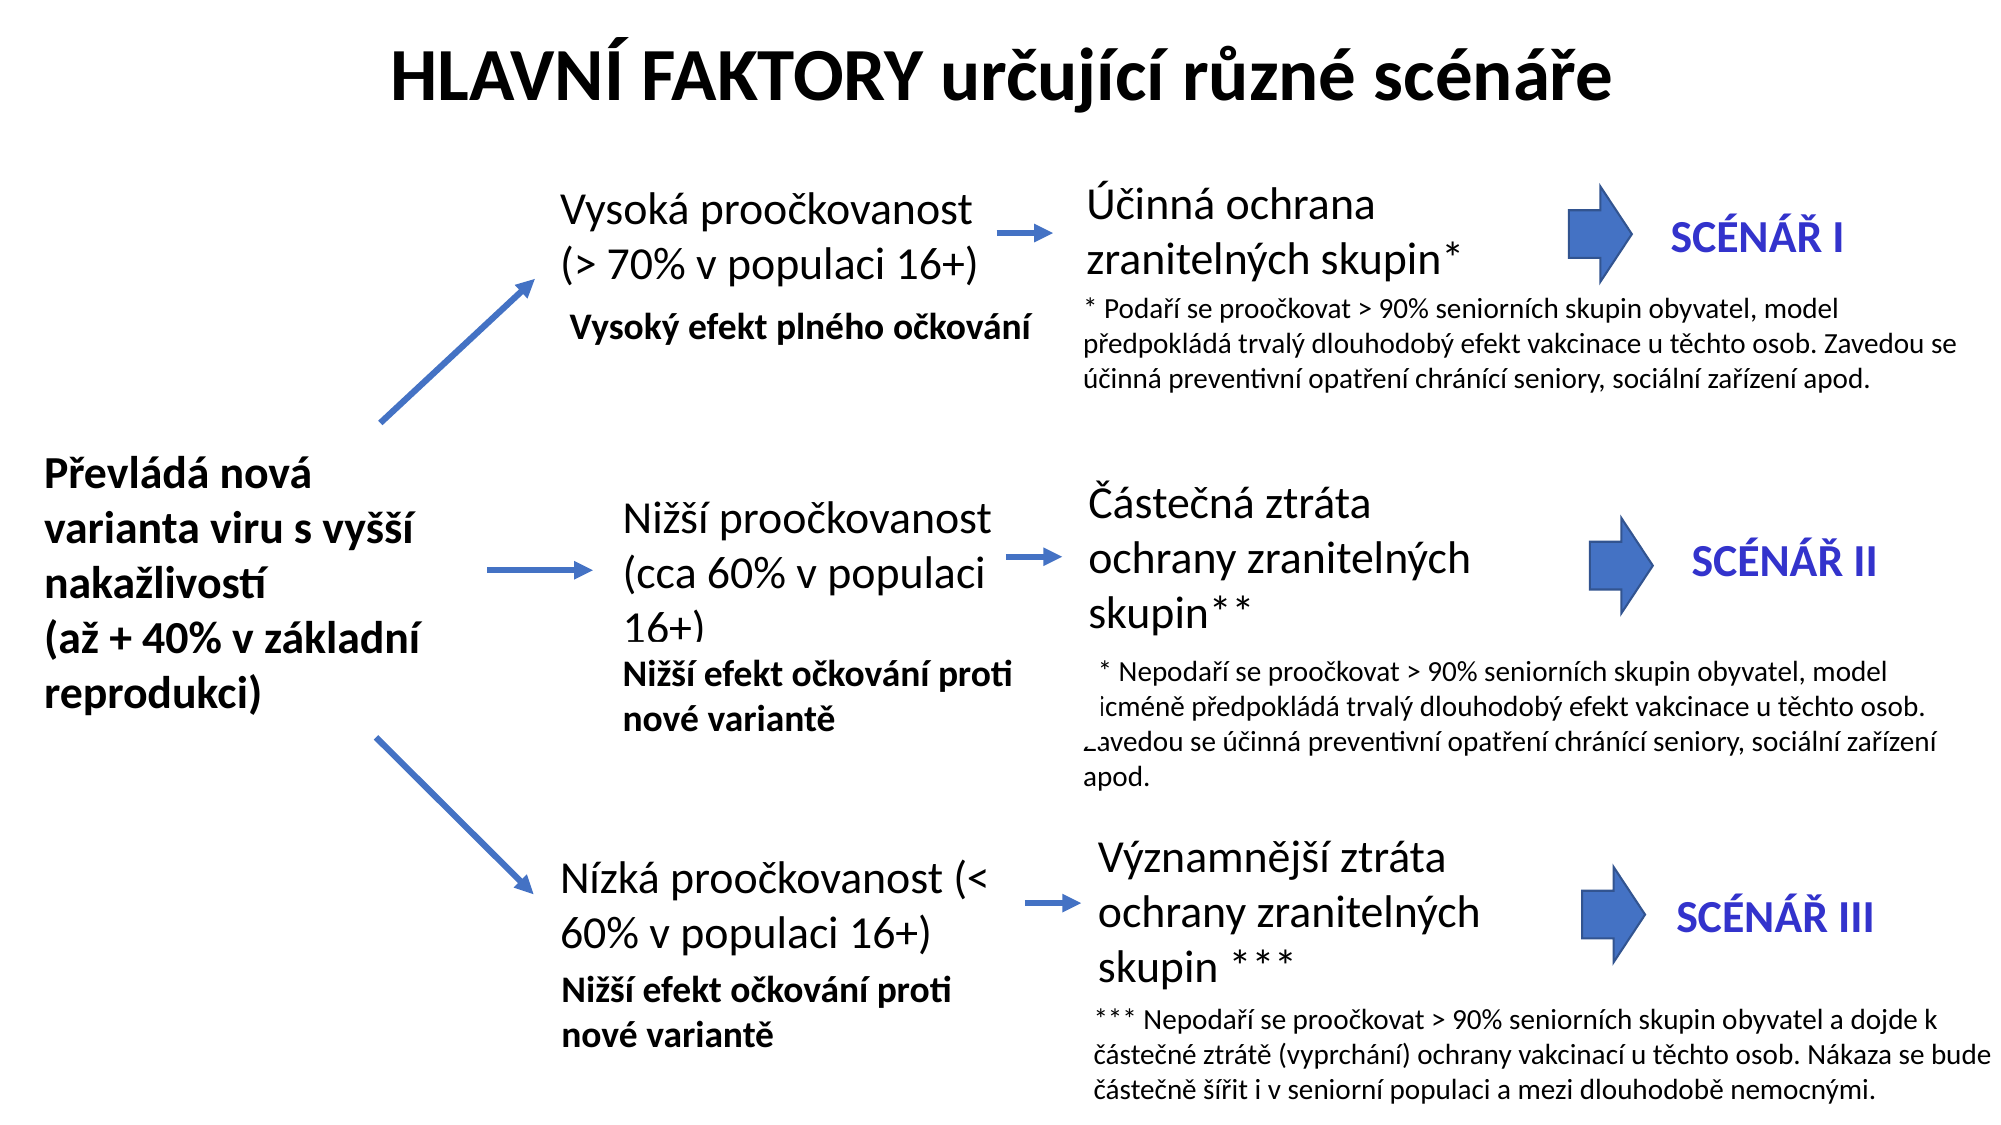

HLAVNÍ FAKTORY určující různé scénáře
Účinná ochrana zranitelných skupin*
Vysoká proočkovanost (> 70% v populaci 16+)

SCÉNÁŘ I
* Podaří se proočkovat > 90% seniorních skupin obyvatel, model předpokládá trvalý dlouhodobý efekt vakcinace u těchto osob. Zavedou se účinná preventivní opatření chránící seniory, sociální zařízení apod.
Vysoký efekt plného očkování
Převládá nová varianta viru s vyšší nakažlivostí
(až + 40% v základní reprodukci)
Částečná ztráta ochrany zranitelných skupin**
Nižší proočkovanost (cca 60% v populaci 16+)

SCÉNÁŘ II
Nižší efekt očkování proti nové variantě
** Nepodaří se proočkovat > 90% seniorních skupin obyvatel, model nicméně předpokládá trvalý dlouhodobý efekt vakcinace u těchto osob. Zavedou se účinná preventivní opatření chránící seniory, sociální zařízení apod.
Významnější ztráta  ochrany zranitelných skupin ***
Nízká proočkovanost (< 60% v populaci 16+)

SCÉNÁŘ III
Nižší efekt očkování proti nové variantě
*** Nepodaří se proočkovat > 90% seniorních skupin obyvatel a dojde k částečné ztrátě (vyprchání) ochrany vakcinací u těchto osob. Nákaza se bude částečně šířit i v seniorní populaci a mezi dlouhodobě nemocnými.